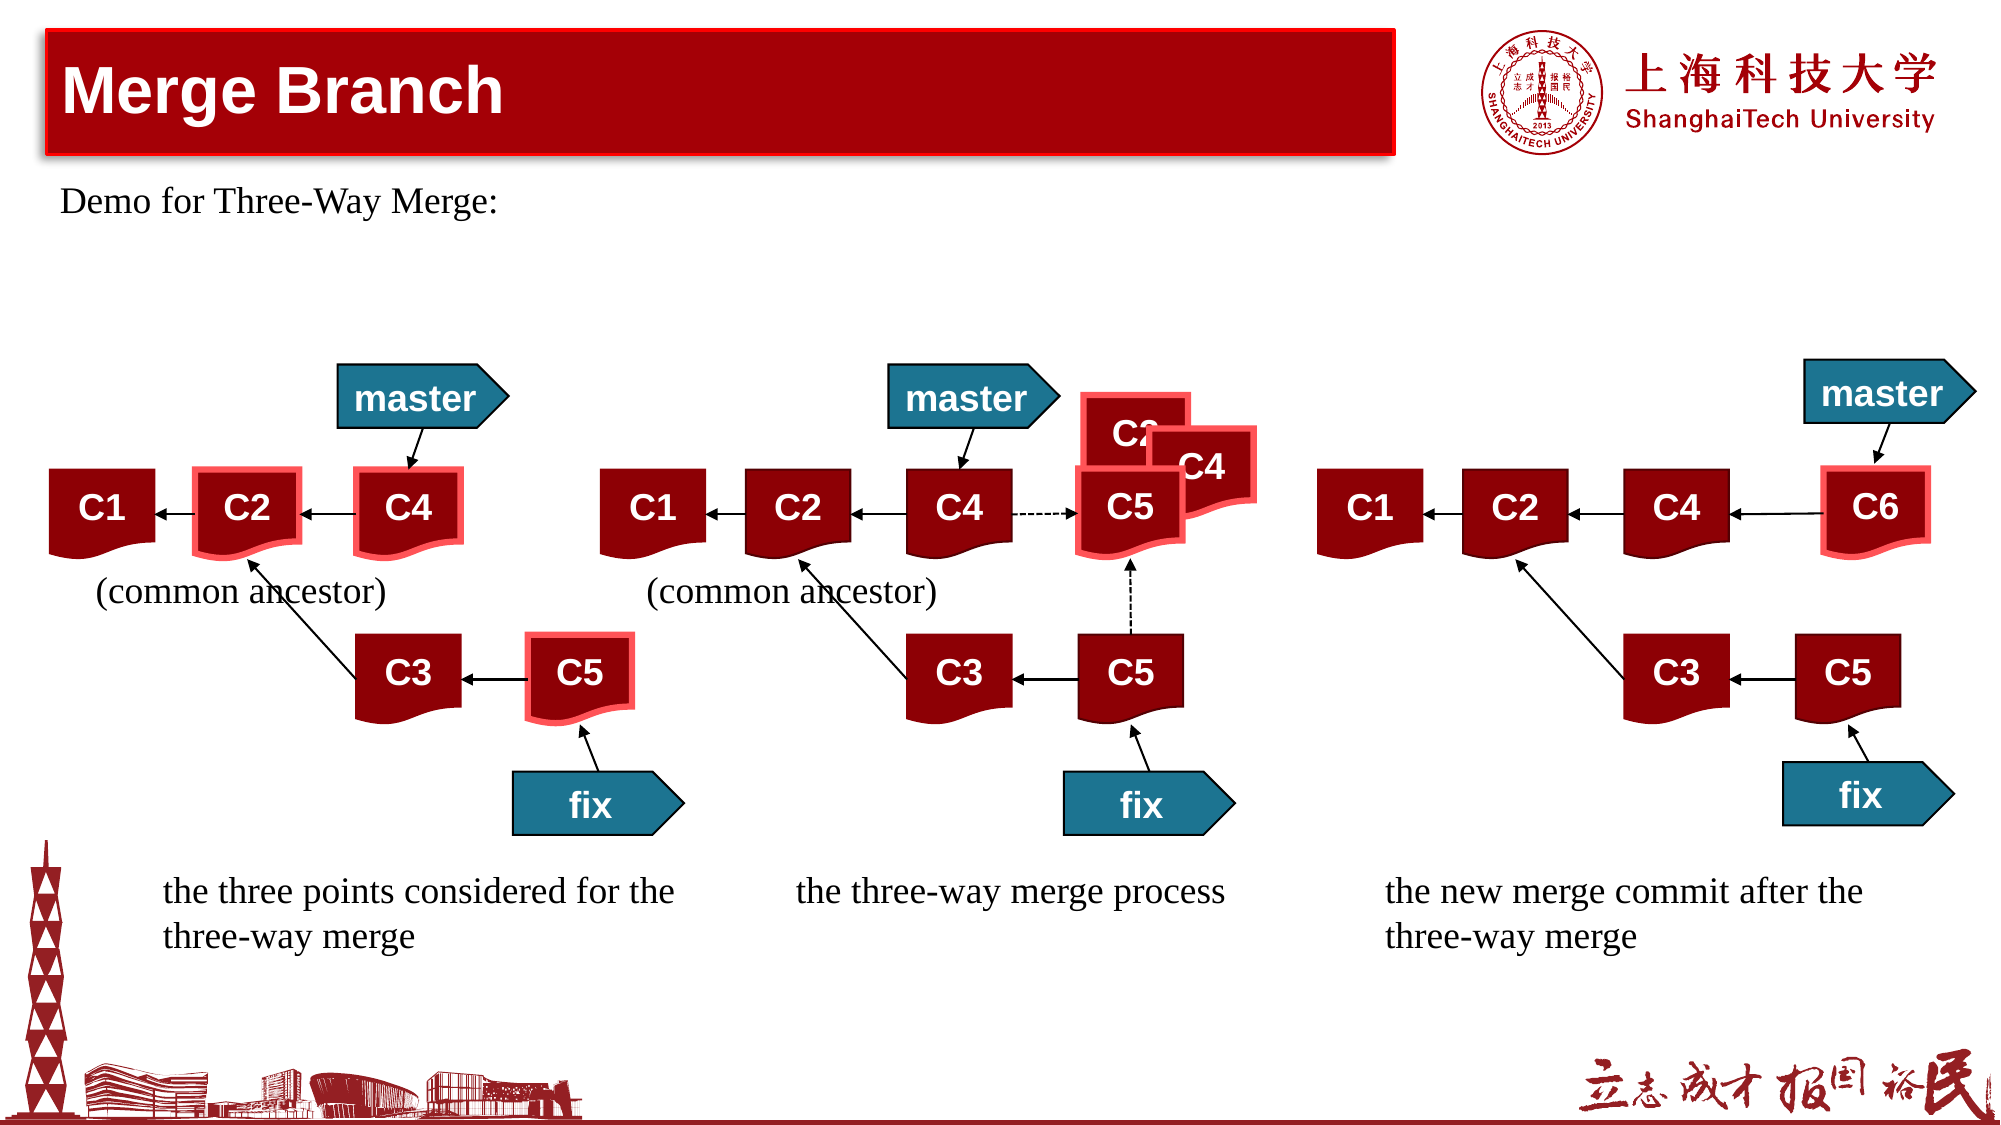

# Merge Branch
Demo for Three-Way Merge:
master
master
master
C2
C4
C5
C6
C1
C2
C4
C1
C2
C4
C1
C2
C4
(common ancestor)
(common ancestor)
C3
C5
C3
C5
C3
C5
fix
fix
fix
the three points considered for the three-way merge
the three-way merge process
the new merge commit after the three-way merge